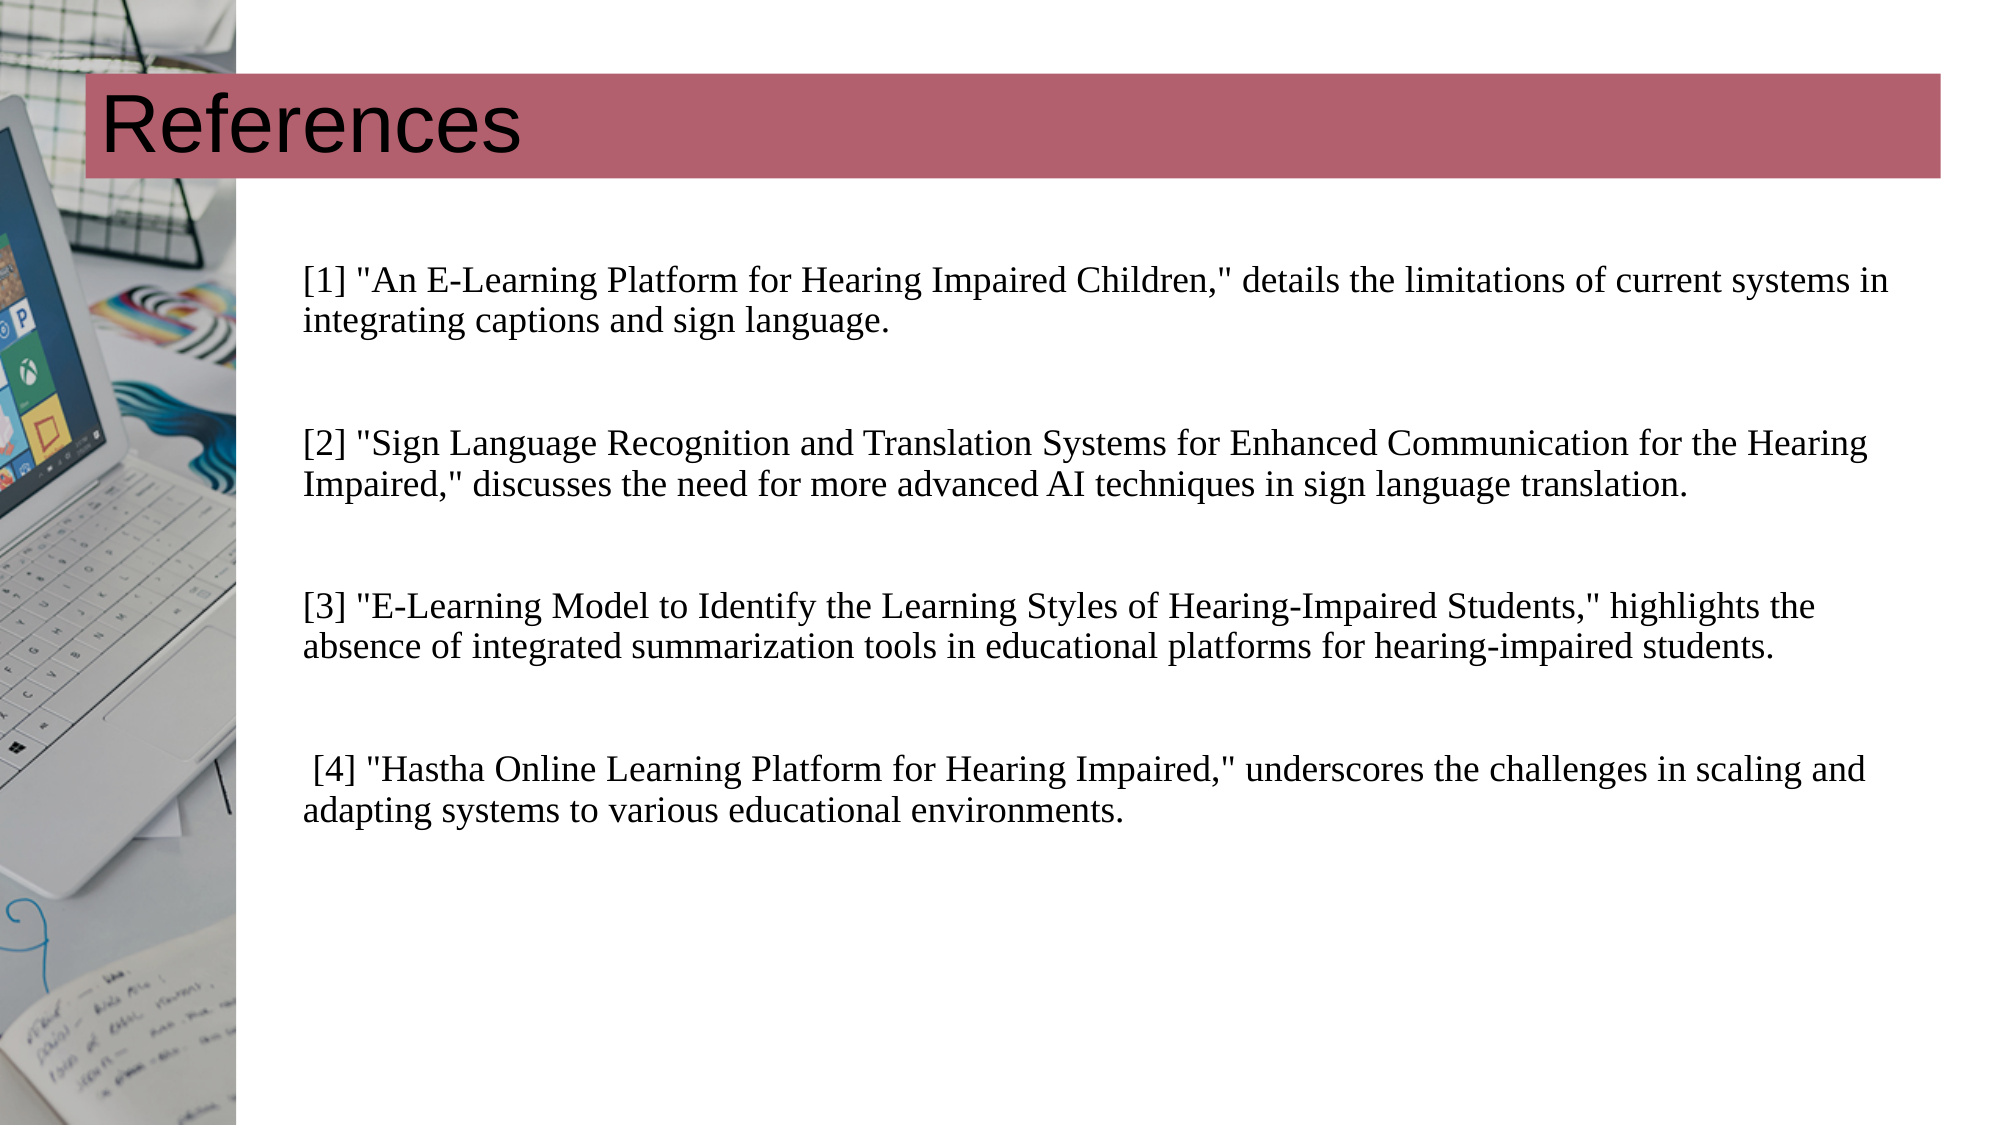

# References
[1] "An E-Learning Platform for Hearing Impaired Children," details the limitations of current systems in integrating captions and sign language.

[2] "Sign Language Recognition and Translation Systems for Enhanced Communication for the Hearing Impaired," discusses the need for more advanced AI techniques in sign language translation.

[3] "E-Learning Model to Identify the Learning Styles of Hearing-Impaired Students," highlights the absence of integrated summarization tools in educational platforms for hearing-impaired students.

 [4] "Hastha Online Learning Platform for Hearing Impaired," underscores the challenges in scaling and adapting systems to various educational environments.